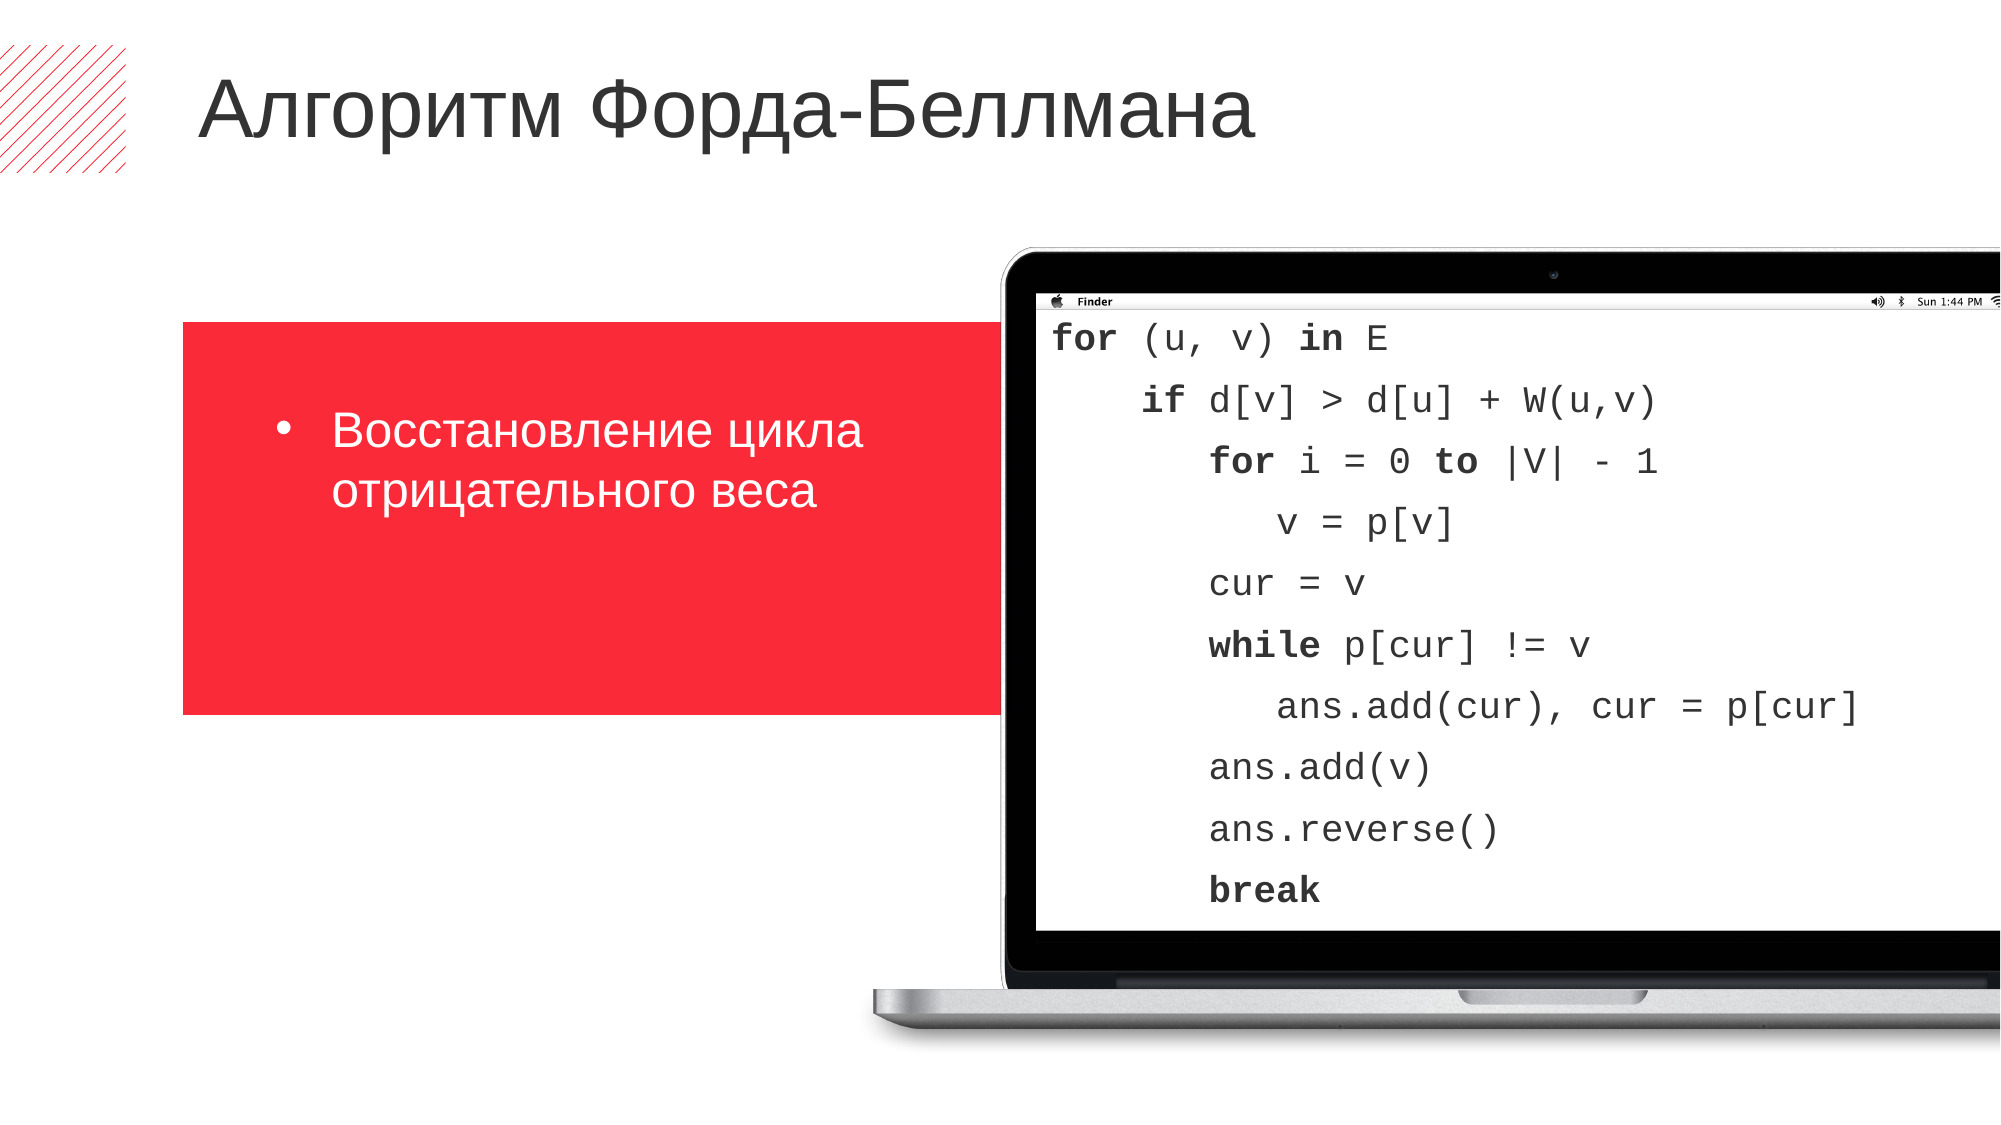

Алгоритм Форда-Беллмана
for (u, v) in E
    if d[v] > d[u] + W(u,v)
       for i = 0 to |V| - 1
          v = p[v]
       cur = v
       while p[cur] != v
          ans.add(cur), cur = p[cur]
       ans.add(v)
       ans.reverse()
       break

Восстановление цикла отрицательного веса